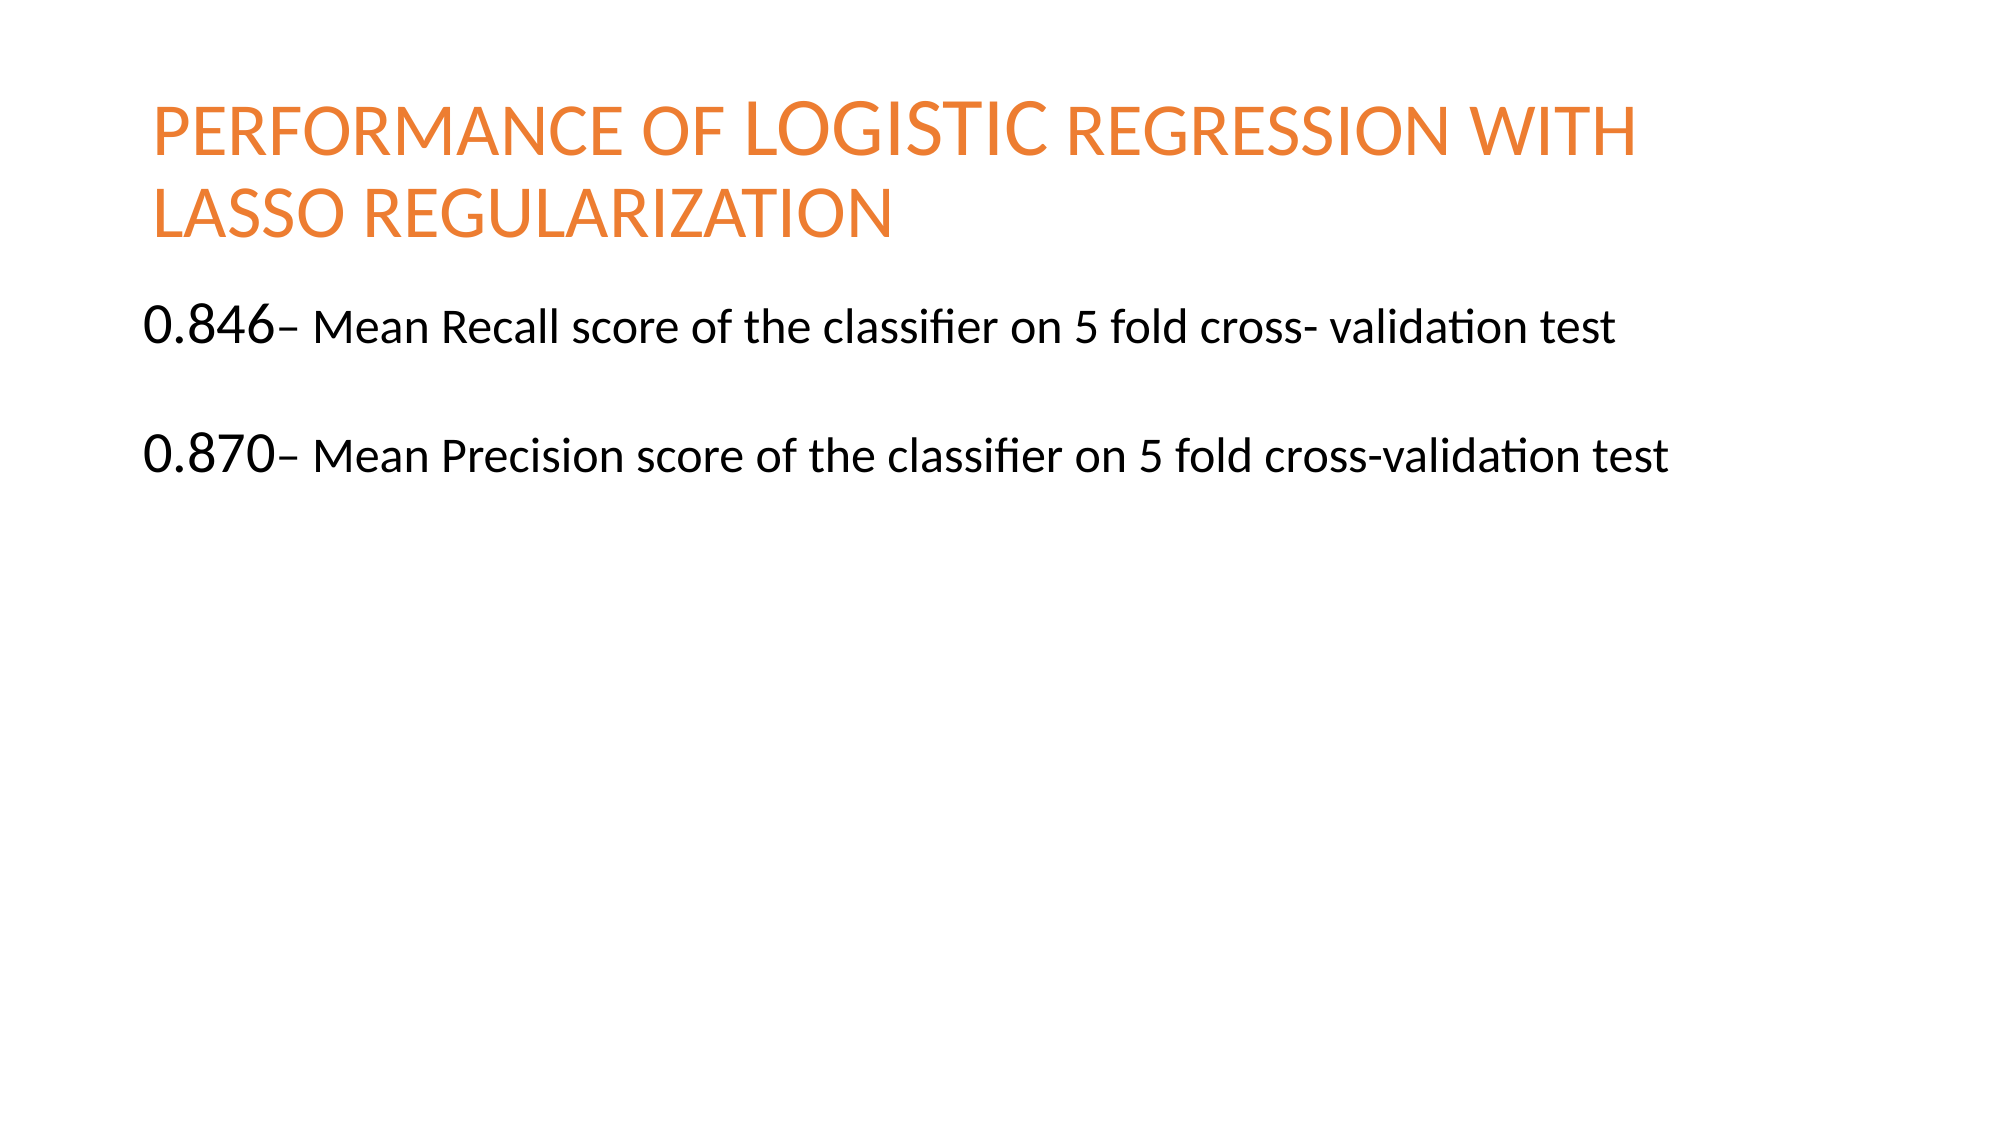

# PERFORMANCE OF LOGISTIC REGRESSION WITH LASSO REGULARIZATION
0.846– Mean Recall score of the classifier on 5 fold cross- validation test

0.870– Mean Precision score of the classifier on 5 fold cross-validation test